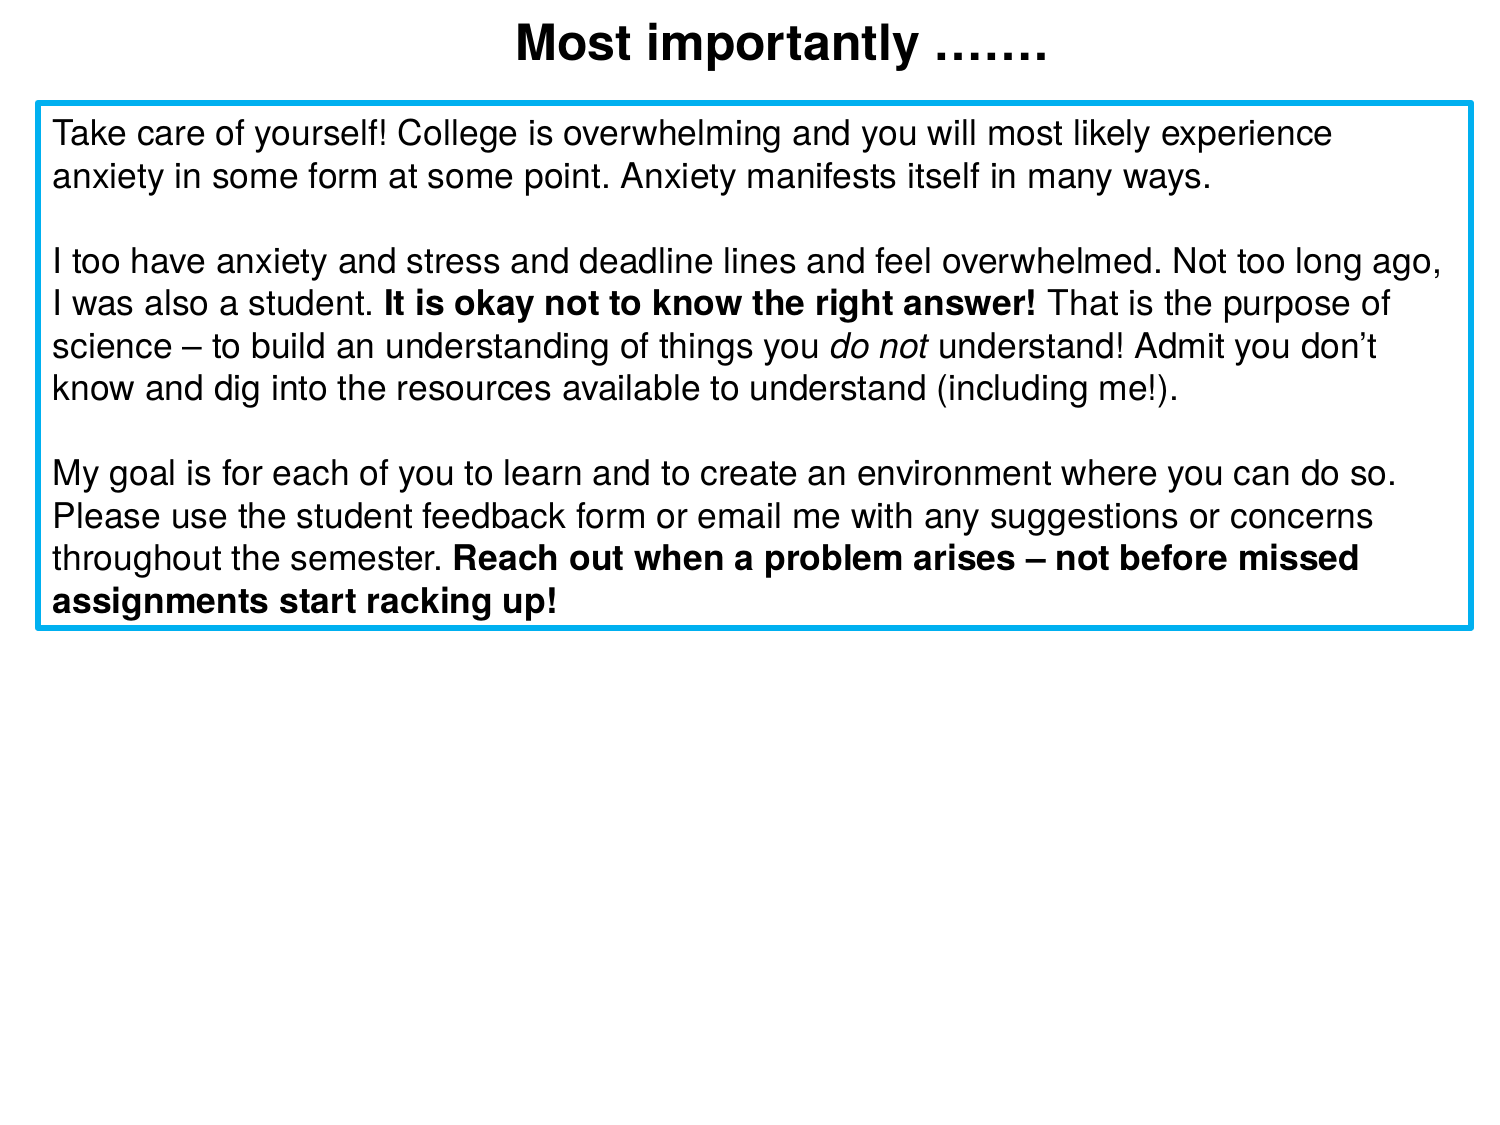

Most importantly …….
Take care of yourself! College is overwhelming and you will most likely experience anxiety in some form at some point. Anxiety manifests itself in many ways.

I too have anxiety and stress and deadline lines and feel overwhelmed. Not too long ago, I was also a student. It is okay not to know the right answer! That is the purpose of science – to build an understanding of things you do not understand! Admit you don’t know and dig into the resources available to understand (including me!).

My goal is for each of you to learn and to create an environment where you can do so. Please use the student feedback form or email me with any suggestions or concerns throughout the semester. Reach out when a problem arises – not before missed assignments start racking up!